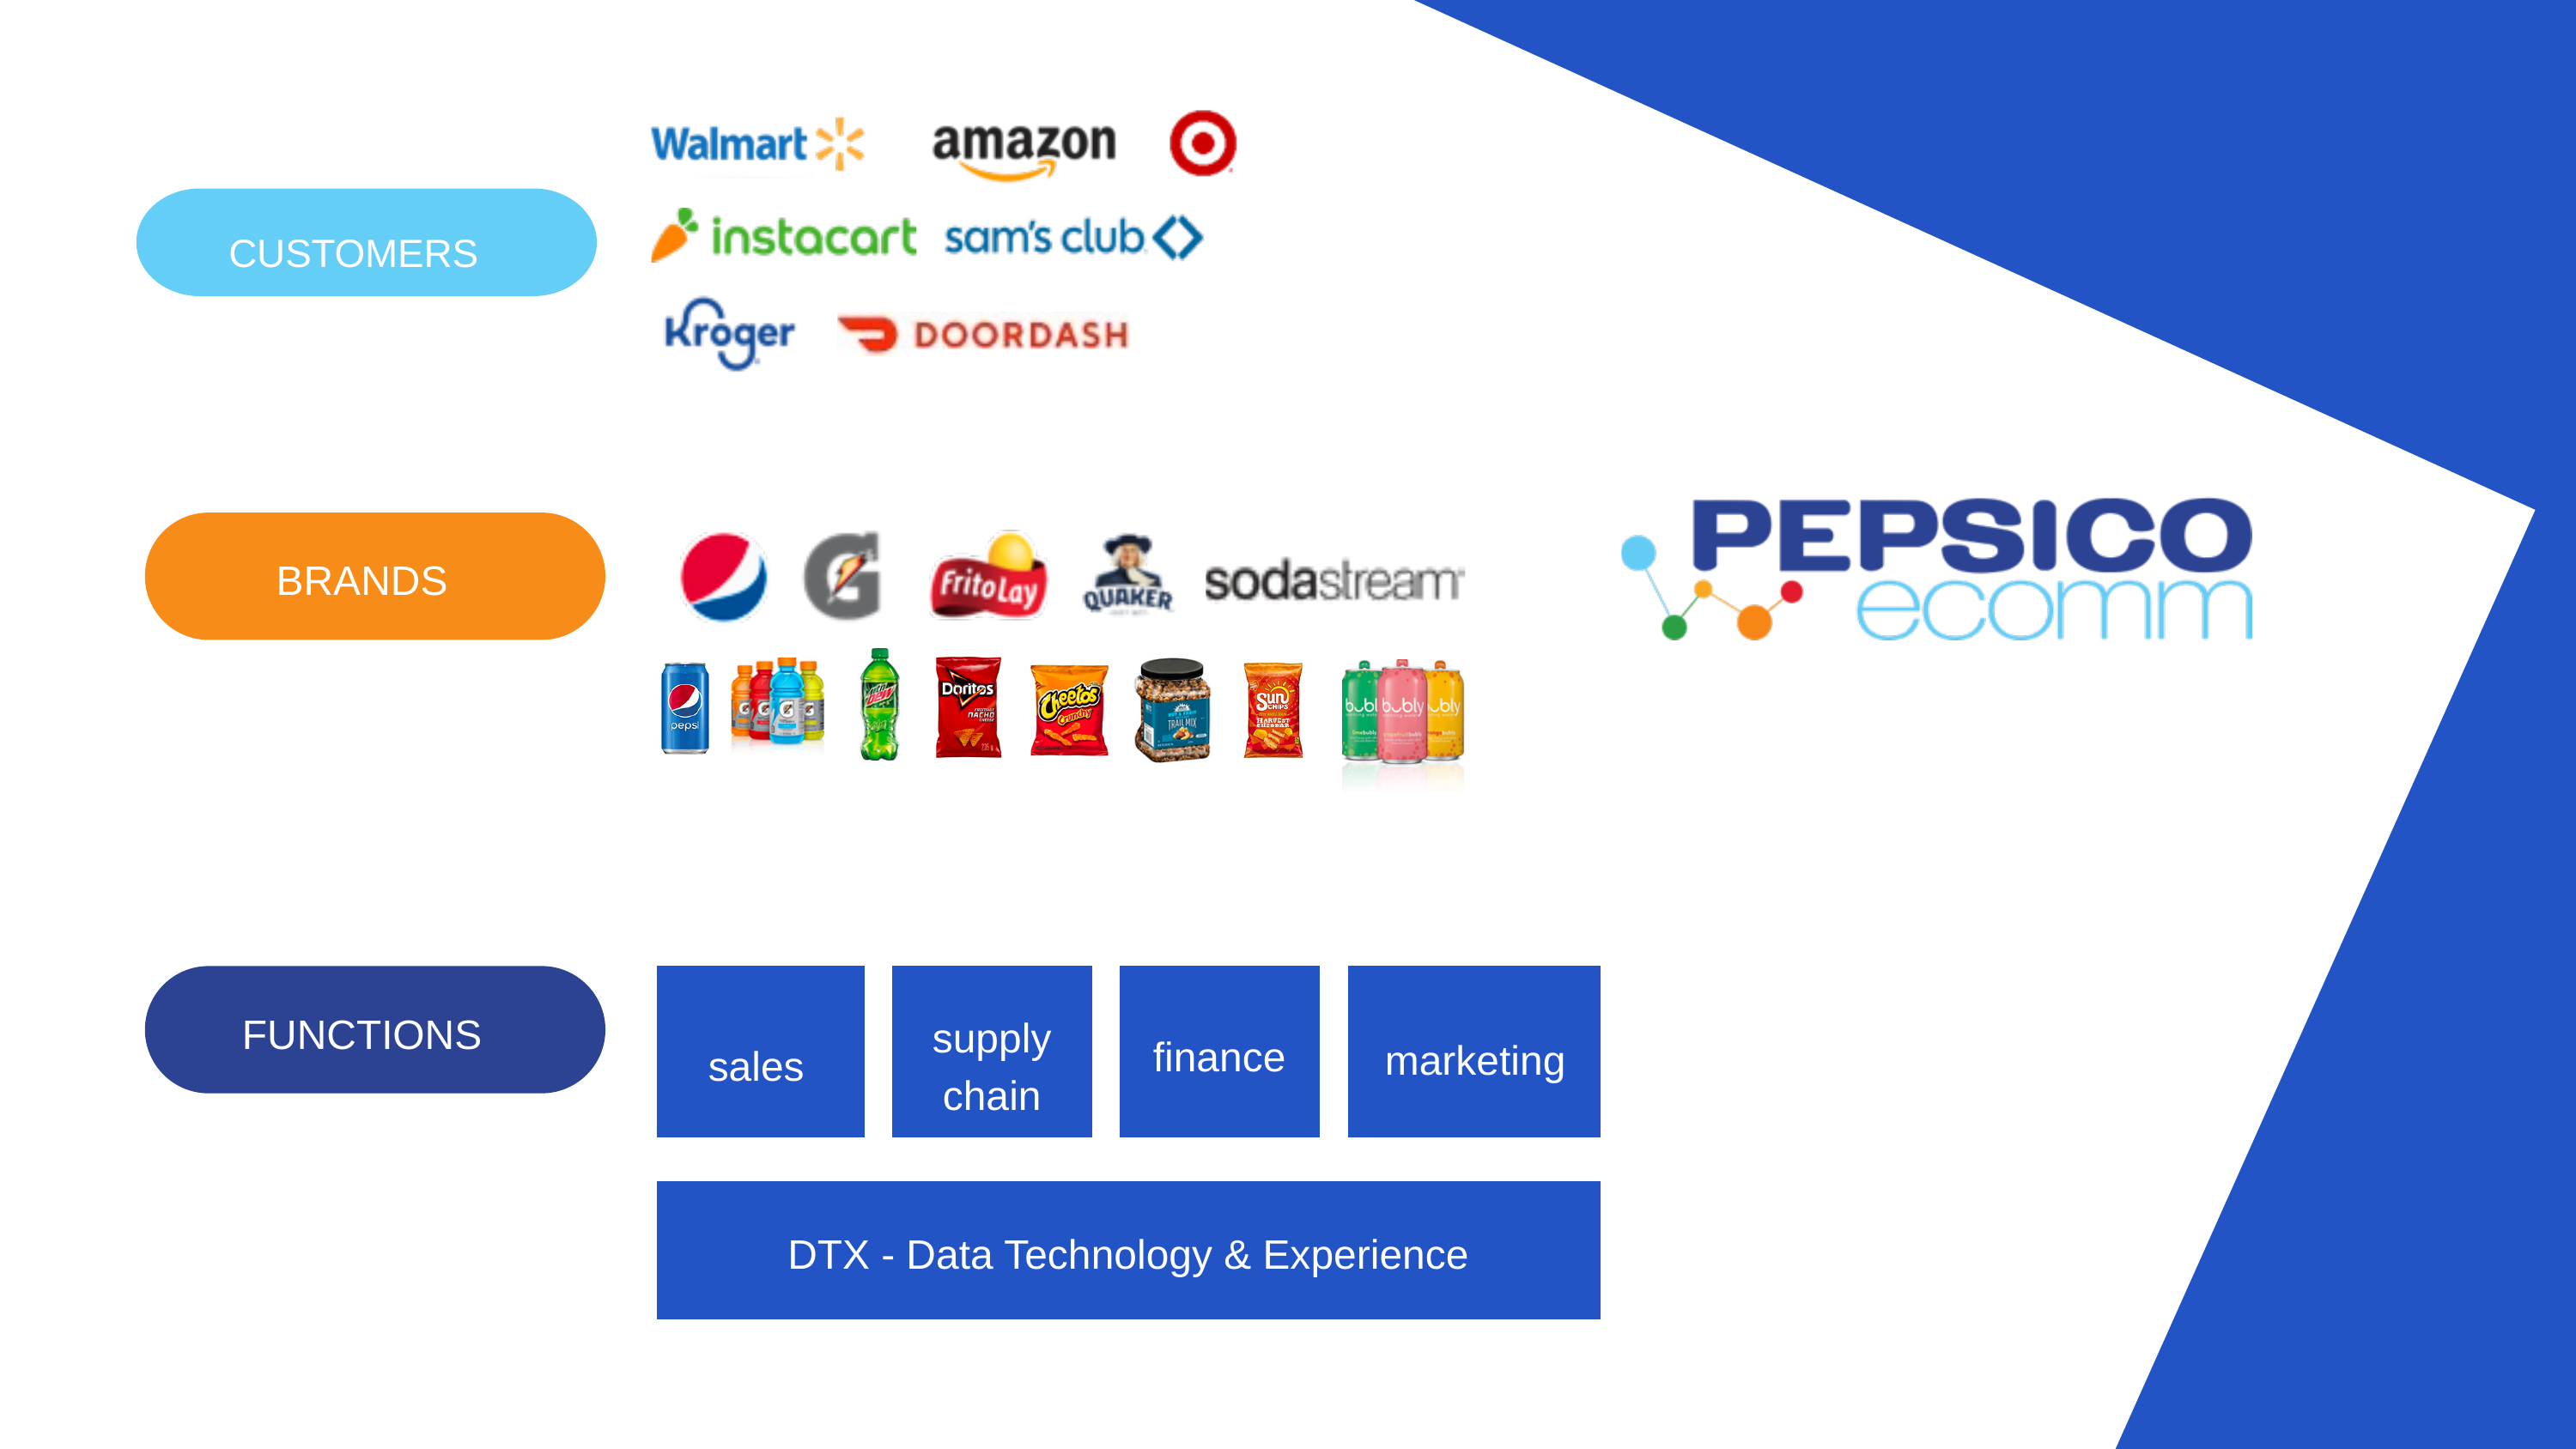

CUSTOMERS

BRANDS

FUNCTIONS

sales

supply chain

finance

marketing

DTX - Data Technology & Experience